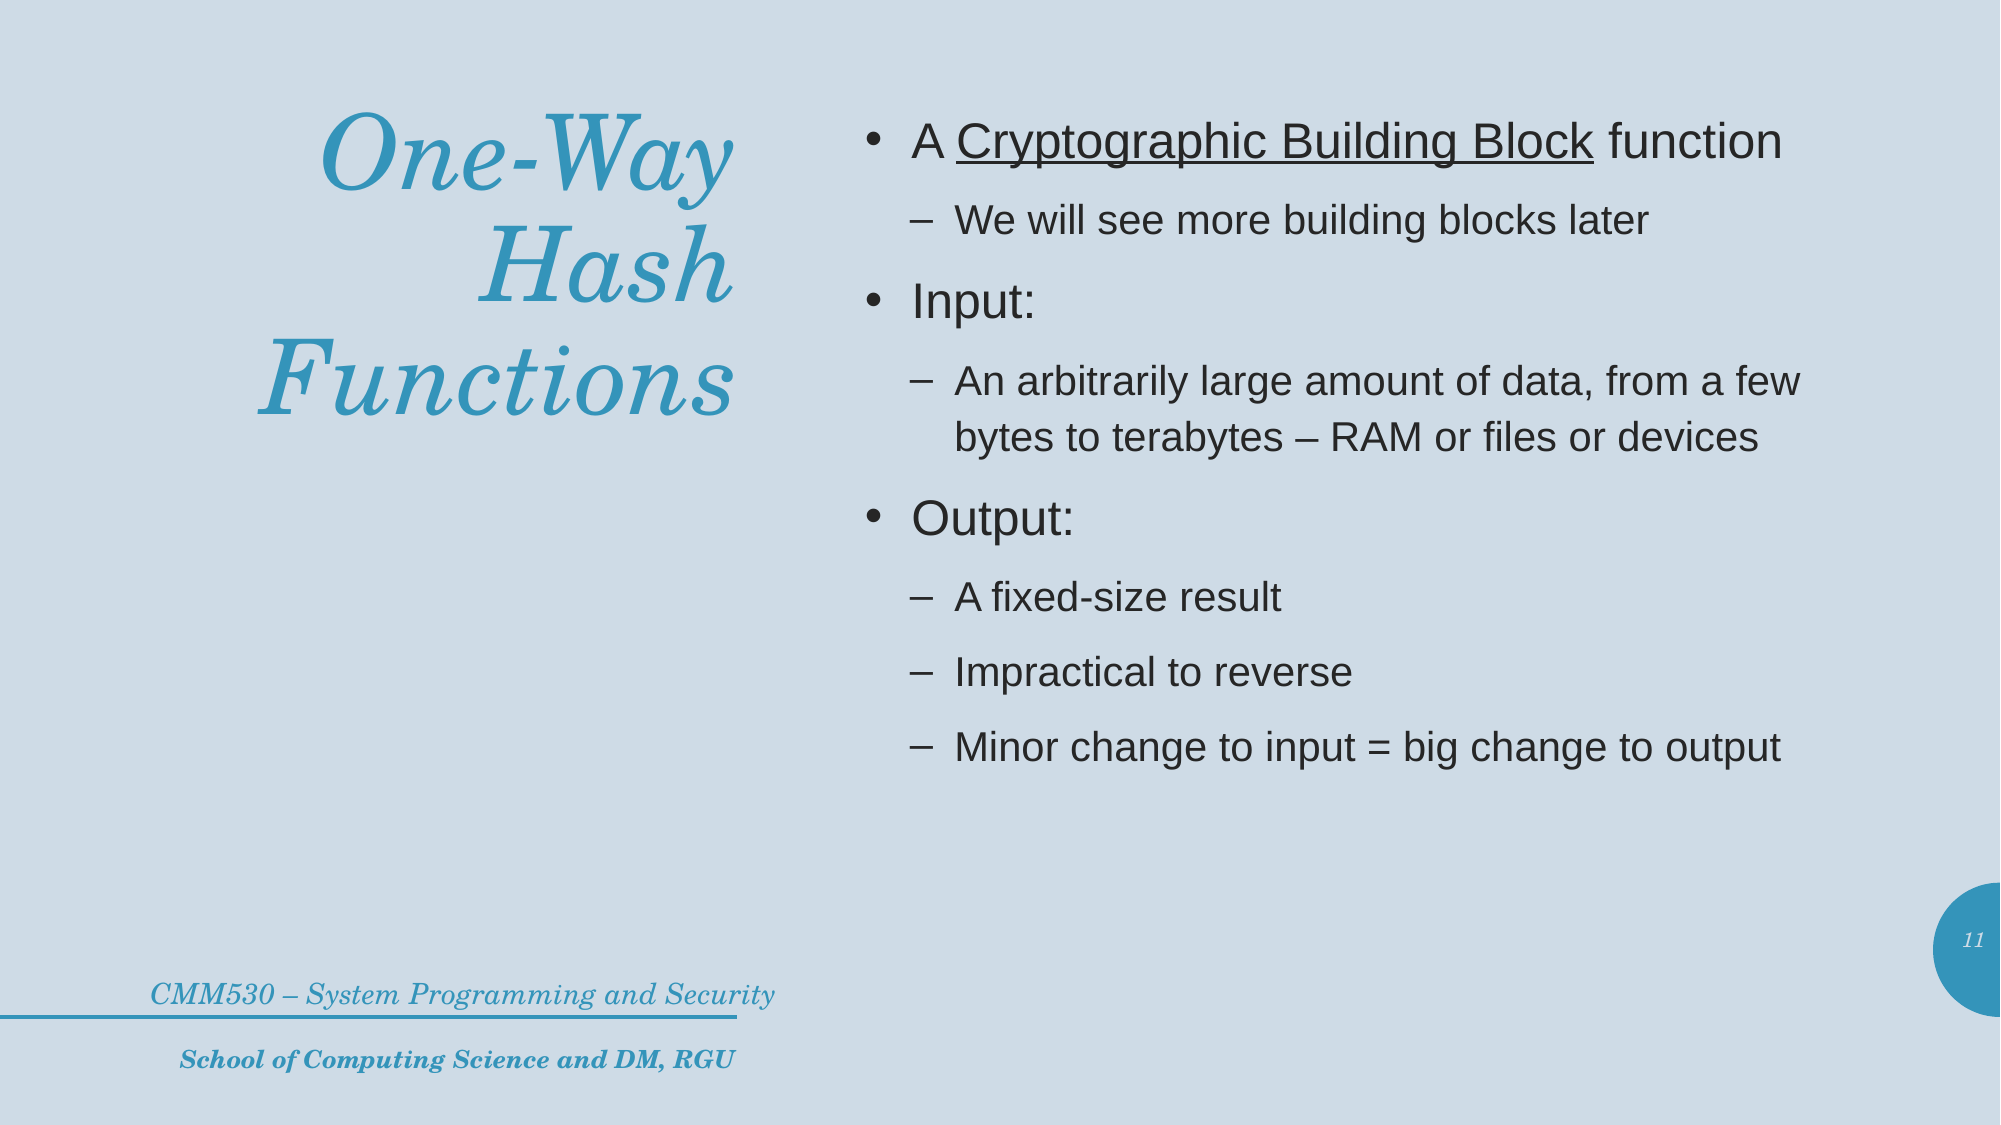

# One-Way Hash Functions
A Cryptographic Building Block function
We will see more building blocks later
Input:
An arbitrarily large amount of data, from a few bytes to terabytes – RAM or files or devices
Output:
A fixed-size result
Impractical to reverse
Minor change to input = big change to output

11